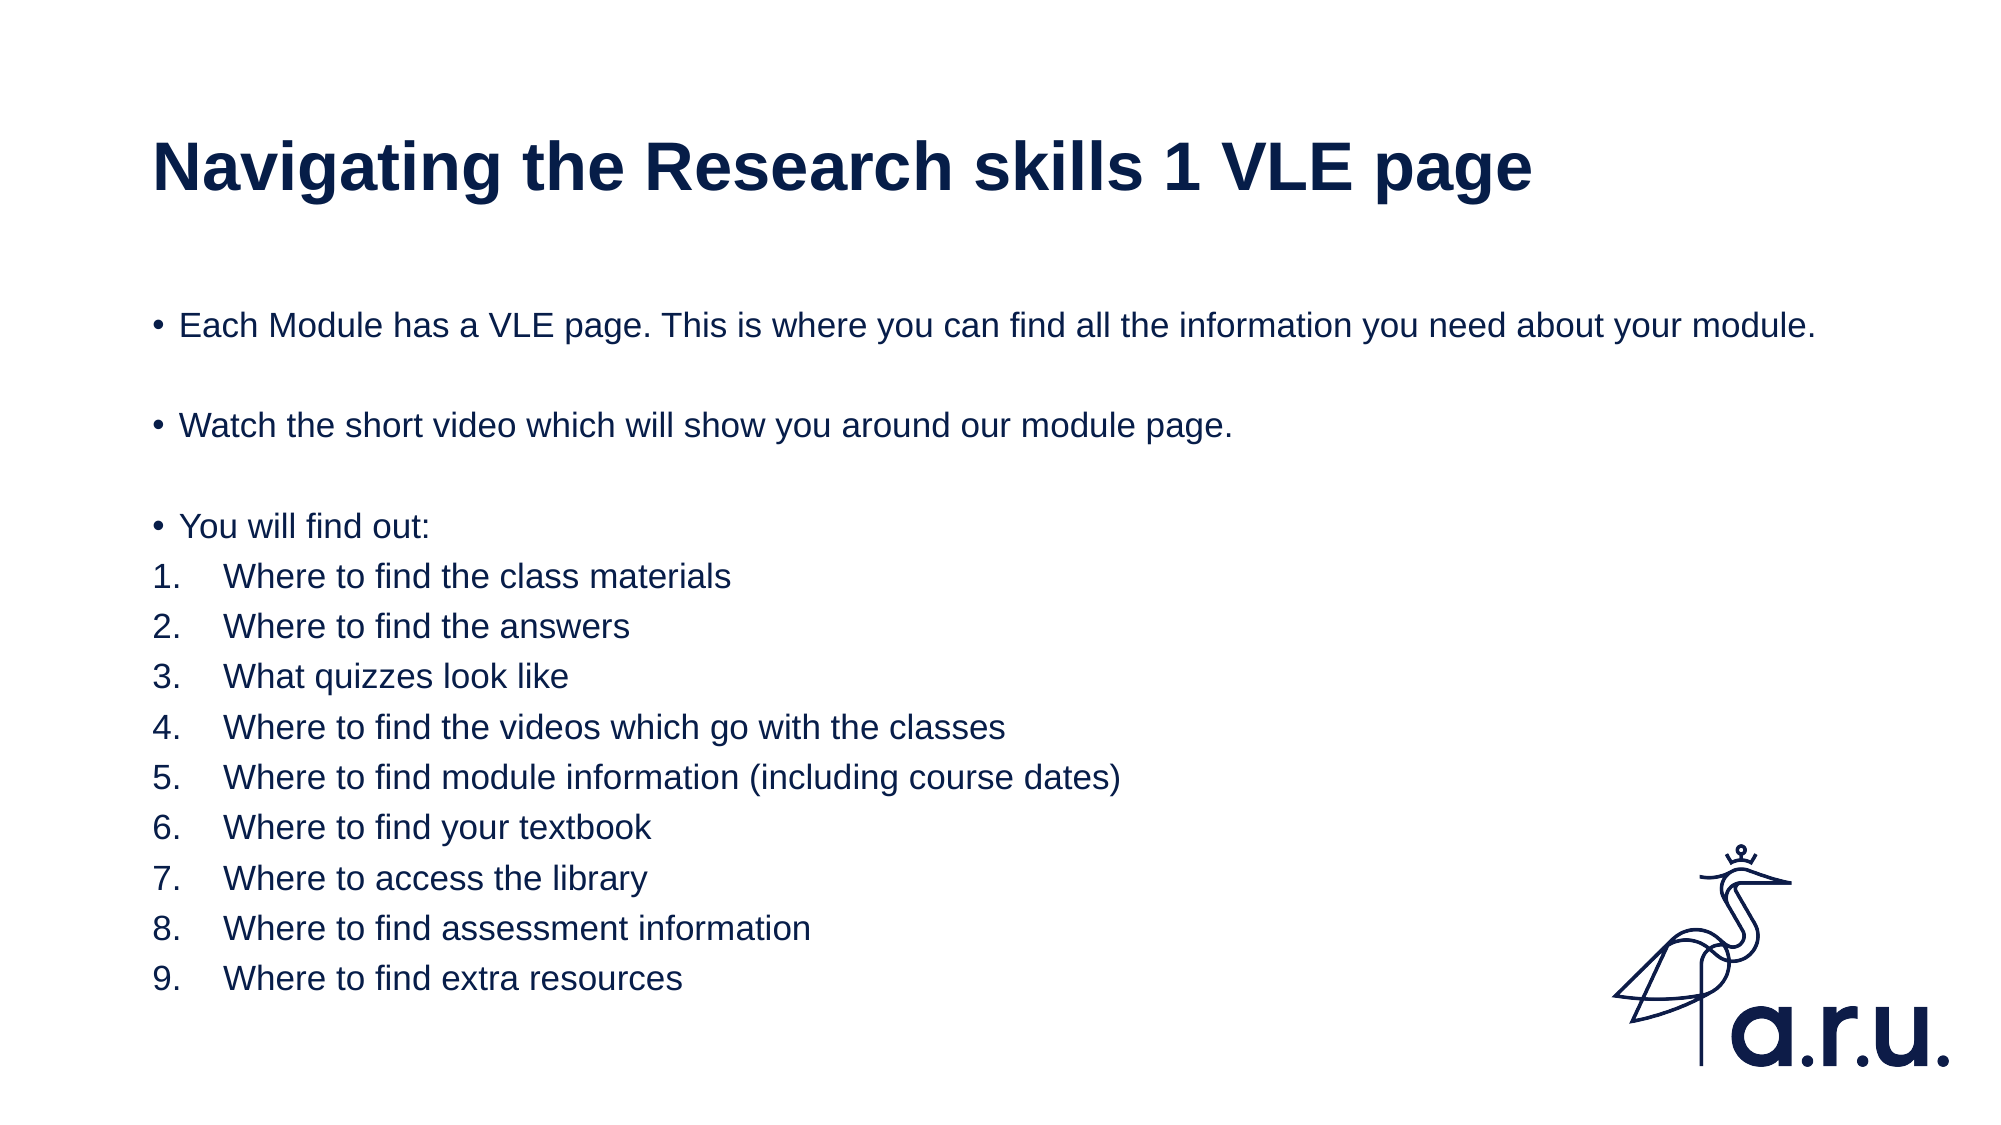

# Navigating the Research skills 1 VLE page
Each Module has a VLE page. This is where you can find all the information you need about your module.

Watch the short video which will show you around our module page.

You will find out:
Where to find the class materials
Where to find the answers
What quizzes look like
Where to find the videos which go with the classes
Where to find module information (including course dates)
Where to find your textbook
Where to access the library
Where to find assessment information
Where to find extra resources